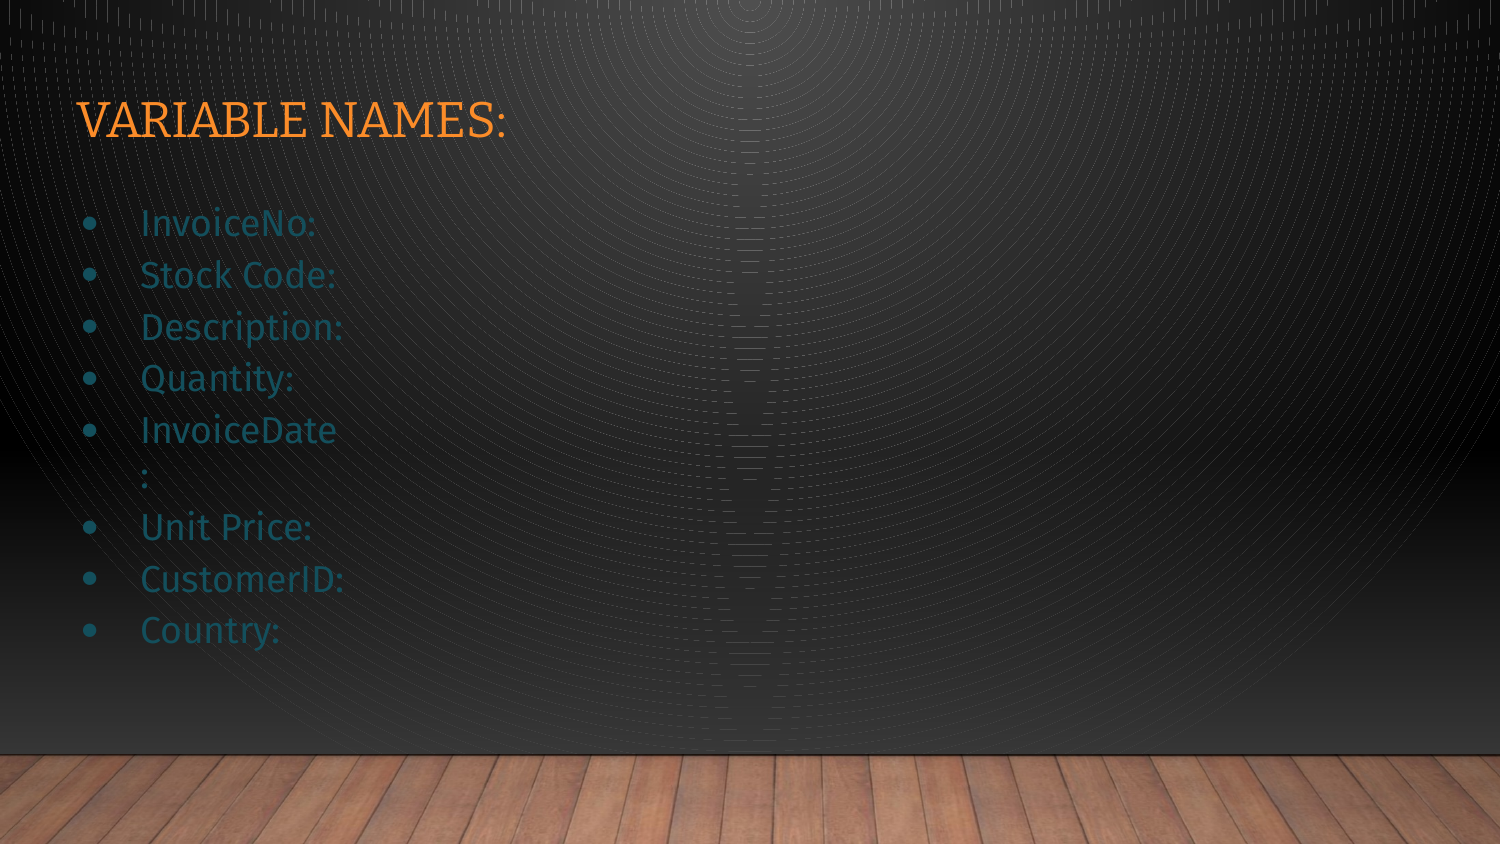

# Variable Names:
InvoiceNo:
Stock Code:
Description:
Quantity:
InvoiceDate
:
Unit Price:
CustomerID:
Country: